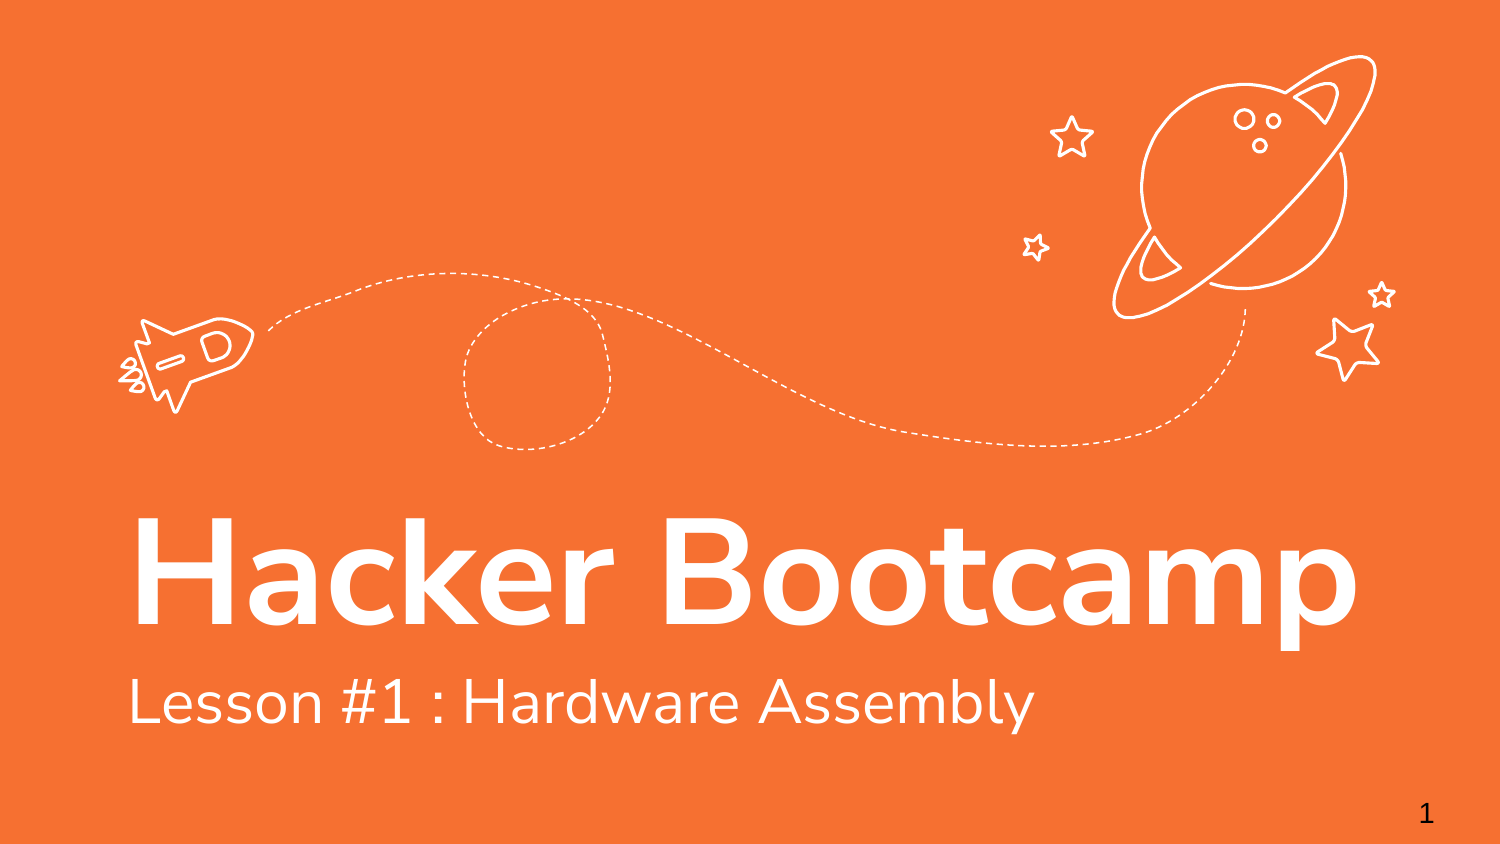

Hacker Bootcamp
Lesson #1 : Hardware Assembly
1